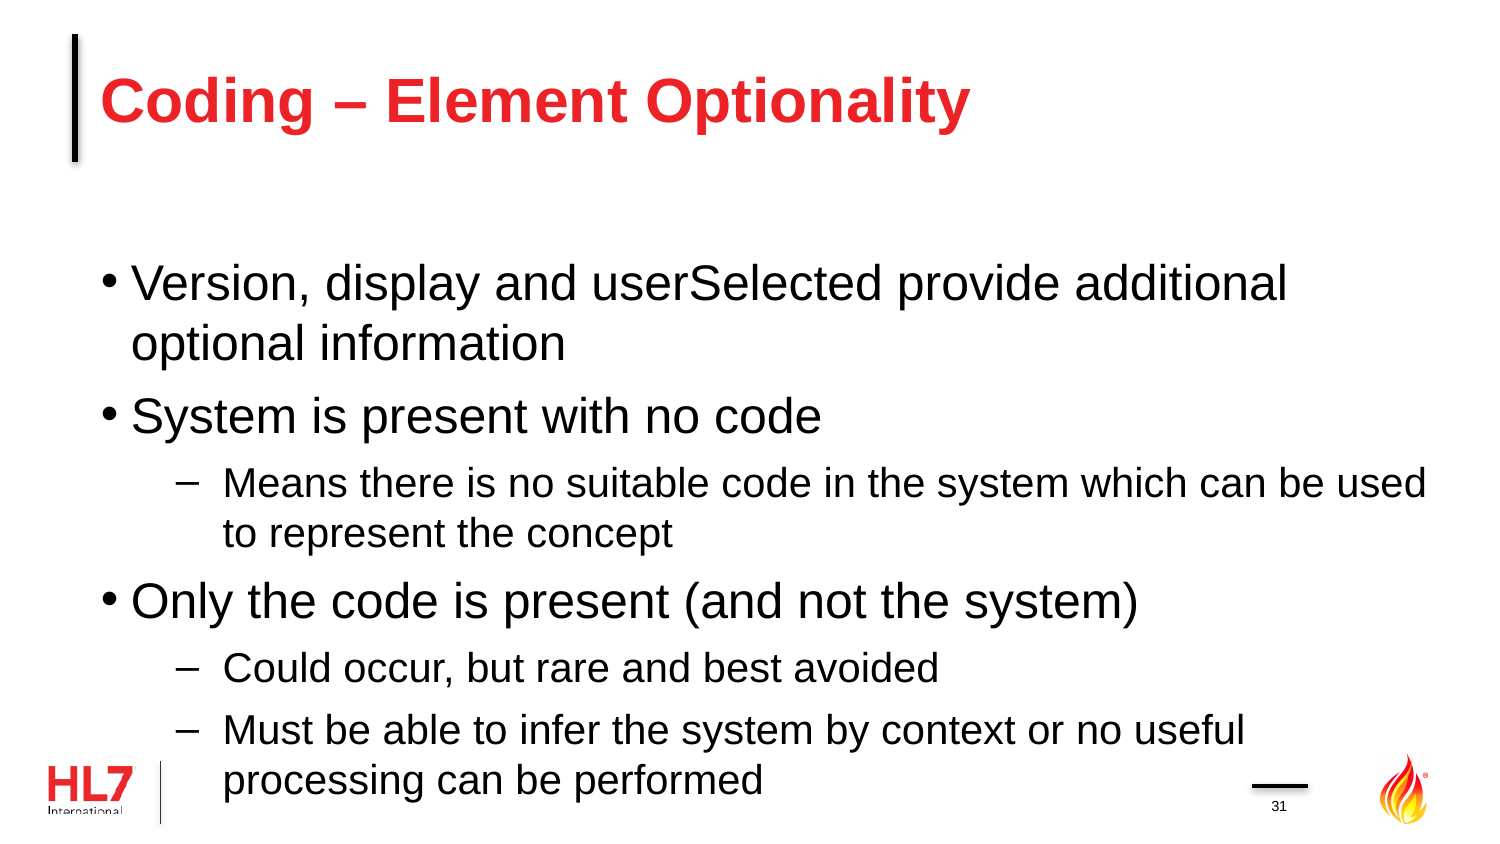

# Coding – Element Optionality
Version, display and userSelected provide additional optional information
System is present with no code
Means there is no suitable code in the system which can be used to represent the concept
Only the code is present (and not the system)
Could occur, but rare and best avoided
Must be able to infer the system by context or no useful processing can be performed
31